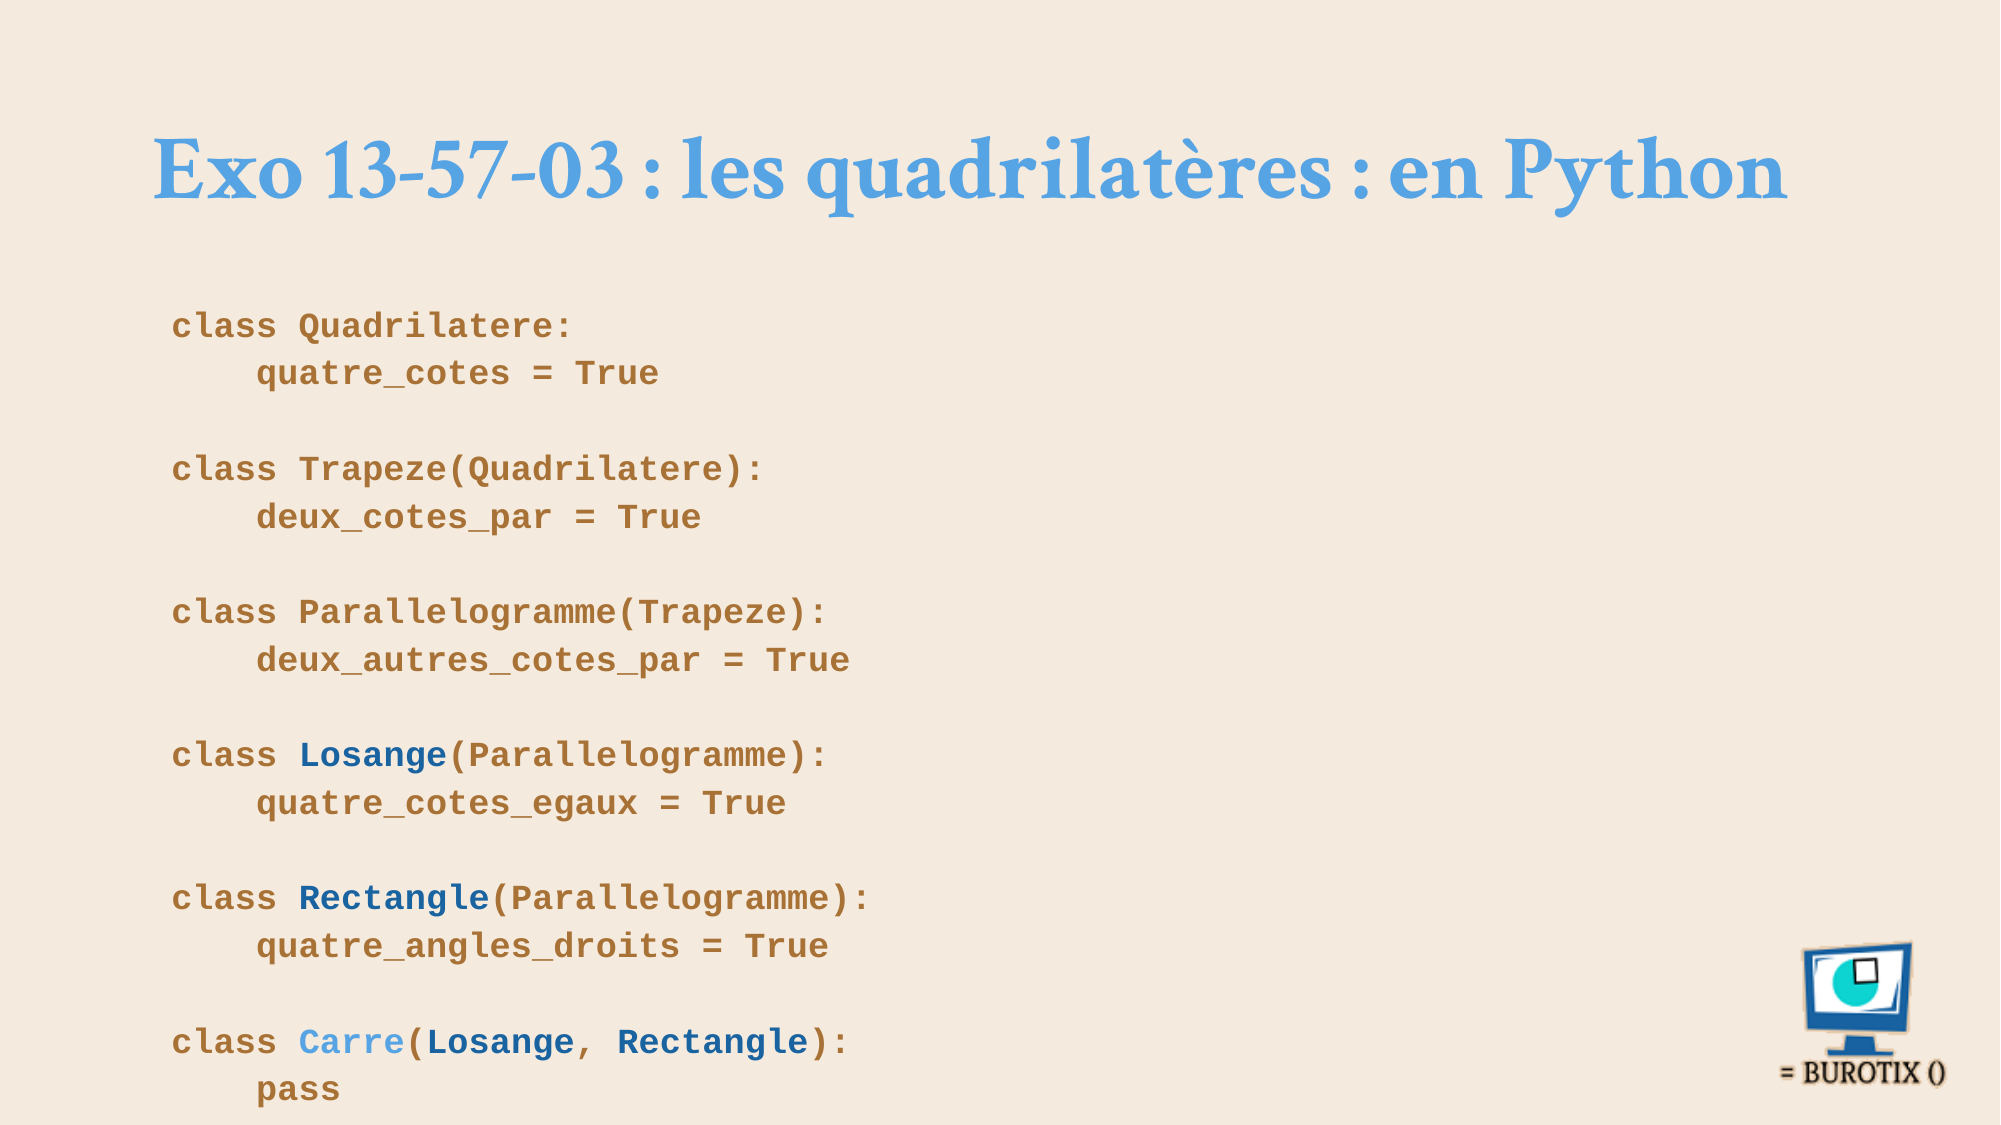

# Exo 13-57-03 : les quadrilatères : en Python
class Quadrilatere:
    quatre_cotes = True

class Trapeze(Quadrilatere):
    deux_cotes_par = True

class Parallelogramme(Trapeze):
    deux_autres_cotes_par = True

class Losange(Parallelogramme):
    quatre_cotes_egaux = True

class Rectangle(Parallelogramme):
    quatre_angles_droits = True

class Carre(Losange, Rectangle):
    pass